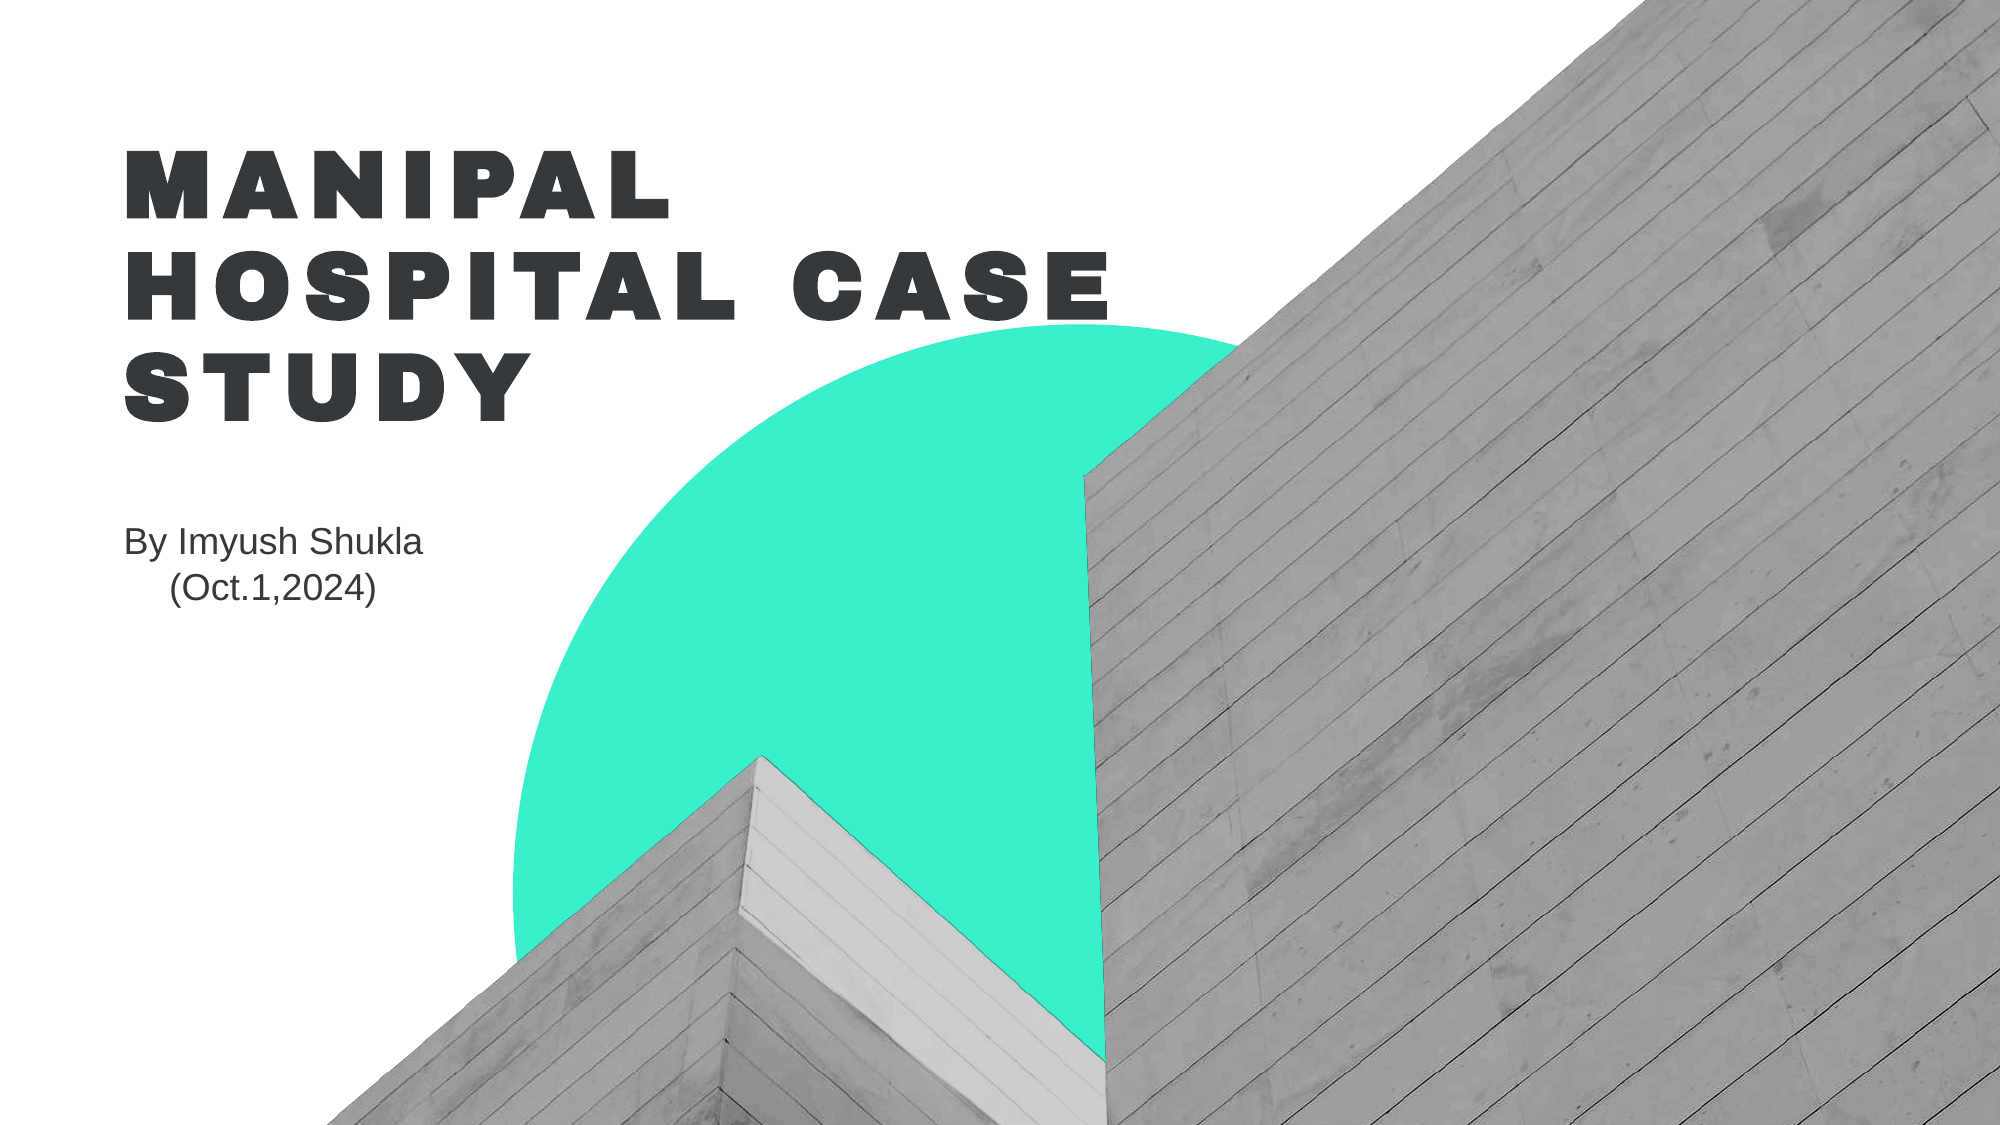

# MANIPAL HOSPITAL CASE STUDY
By Imyush Shukla
(Oct.1,2024)